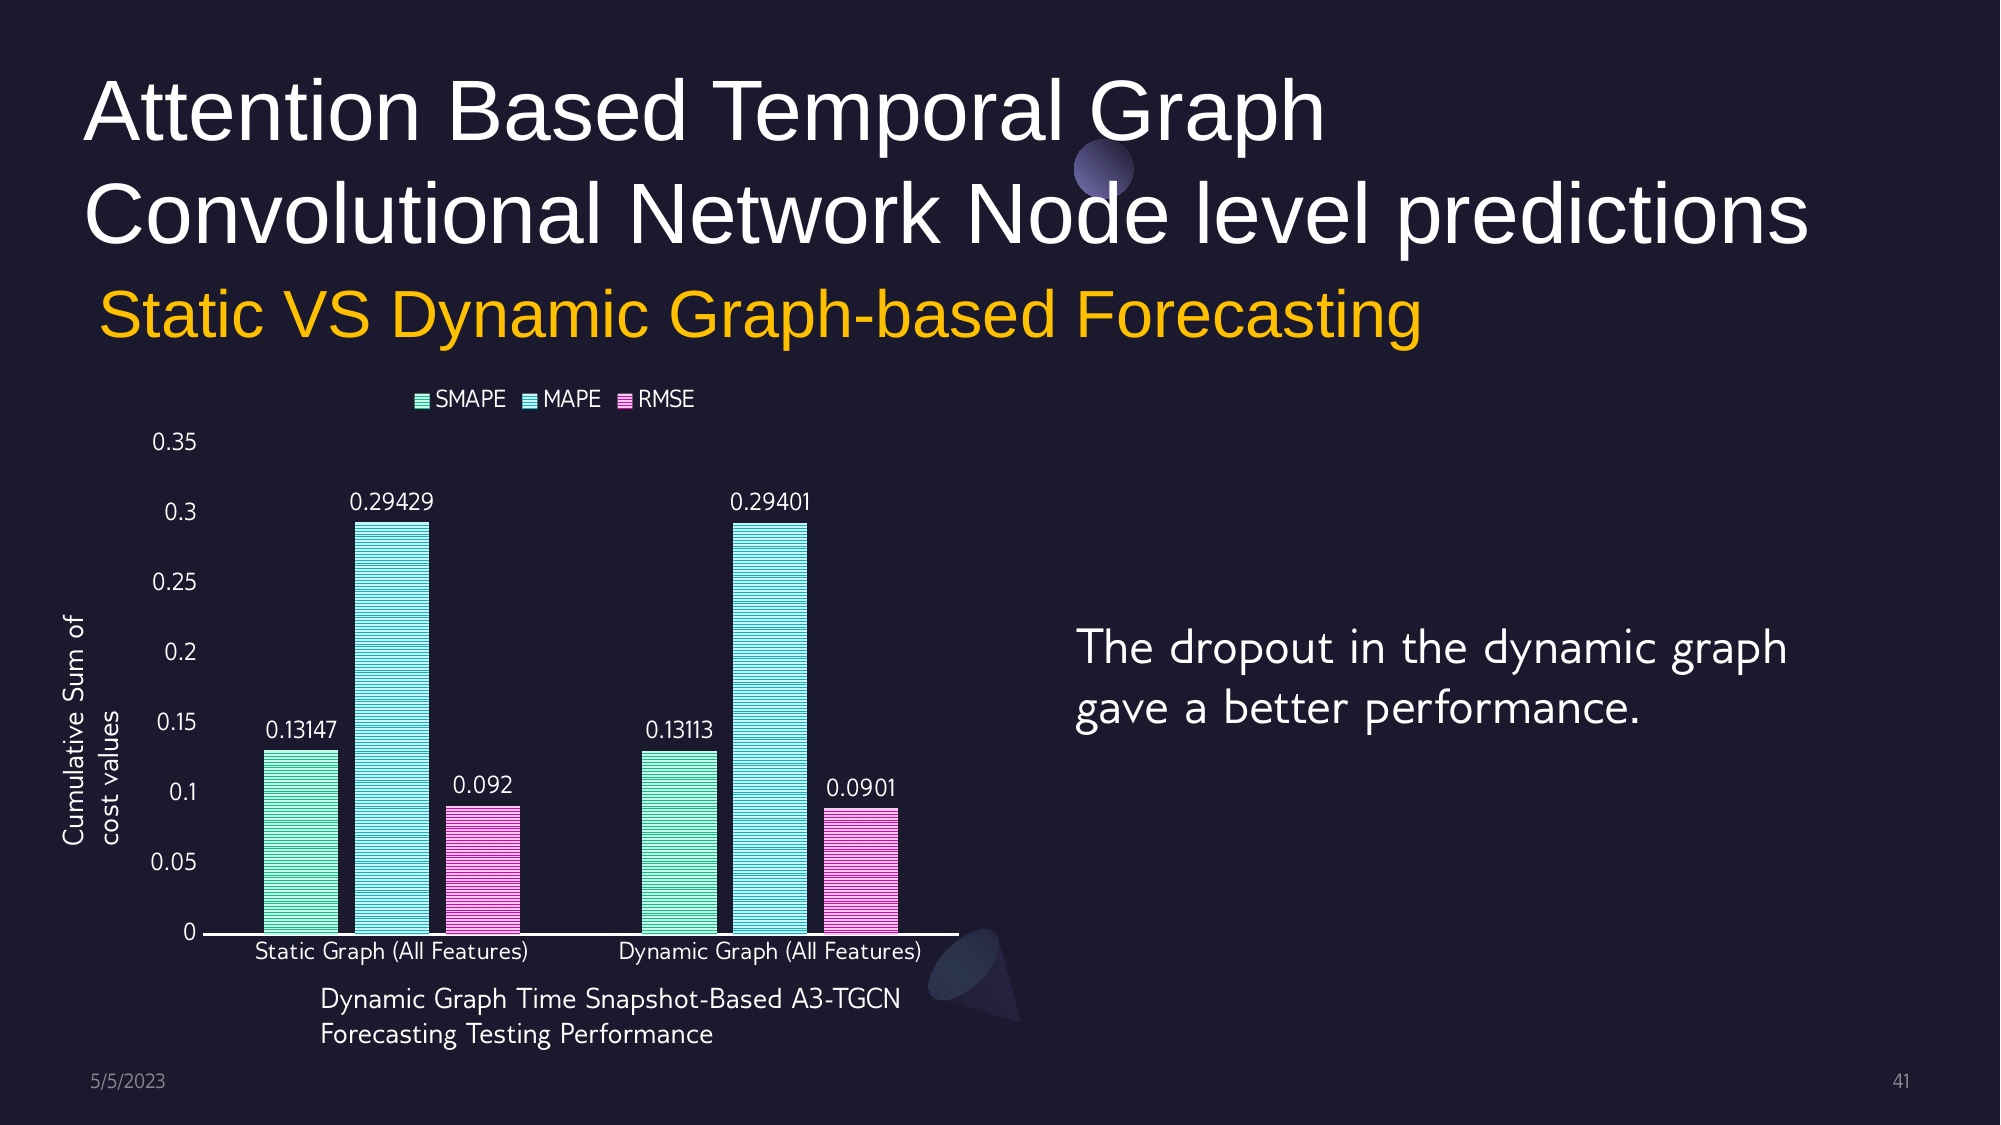

Attention Based Temporal Graph Convolutional Network Node level predictions
Static VS Dynamic Graph-based Forecasting

### Chart

| Category | SMAPE | MAPE | RMSE |
|---|---|---|---|
| Static Graph (All Features) | 0.13147 | 0.29429 | 0.092 |
| Dynamic Graph (All Features) | 0.13113 | 0.29401 | 0.0901 |
The dropout in the dynamic graph gave a better performance.
Cumulative Sum of cost values
Dynamic Graph Time Snapshot-Based A3-TGCN Forecasting Testing Performance
5/5/2023
41